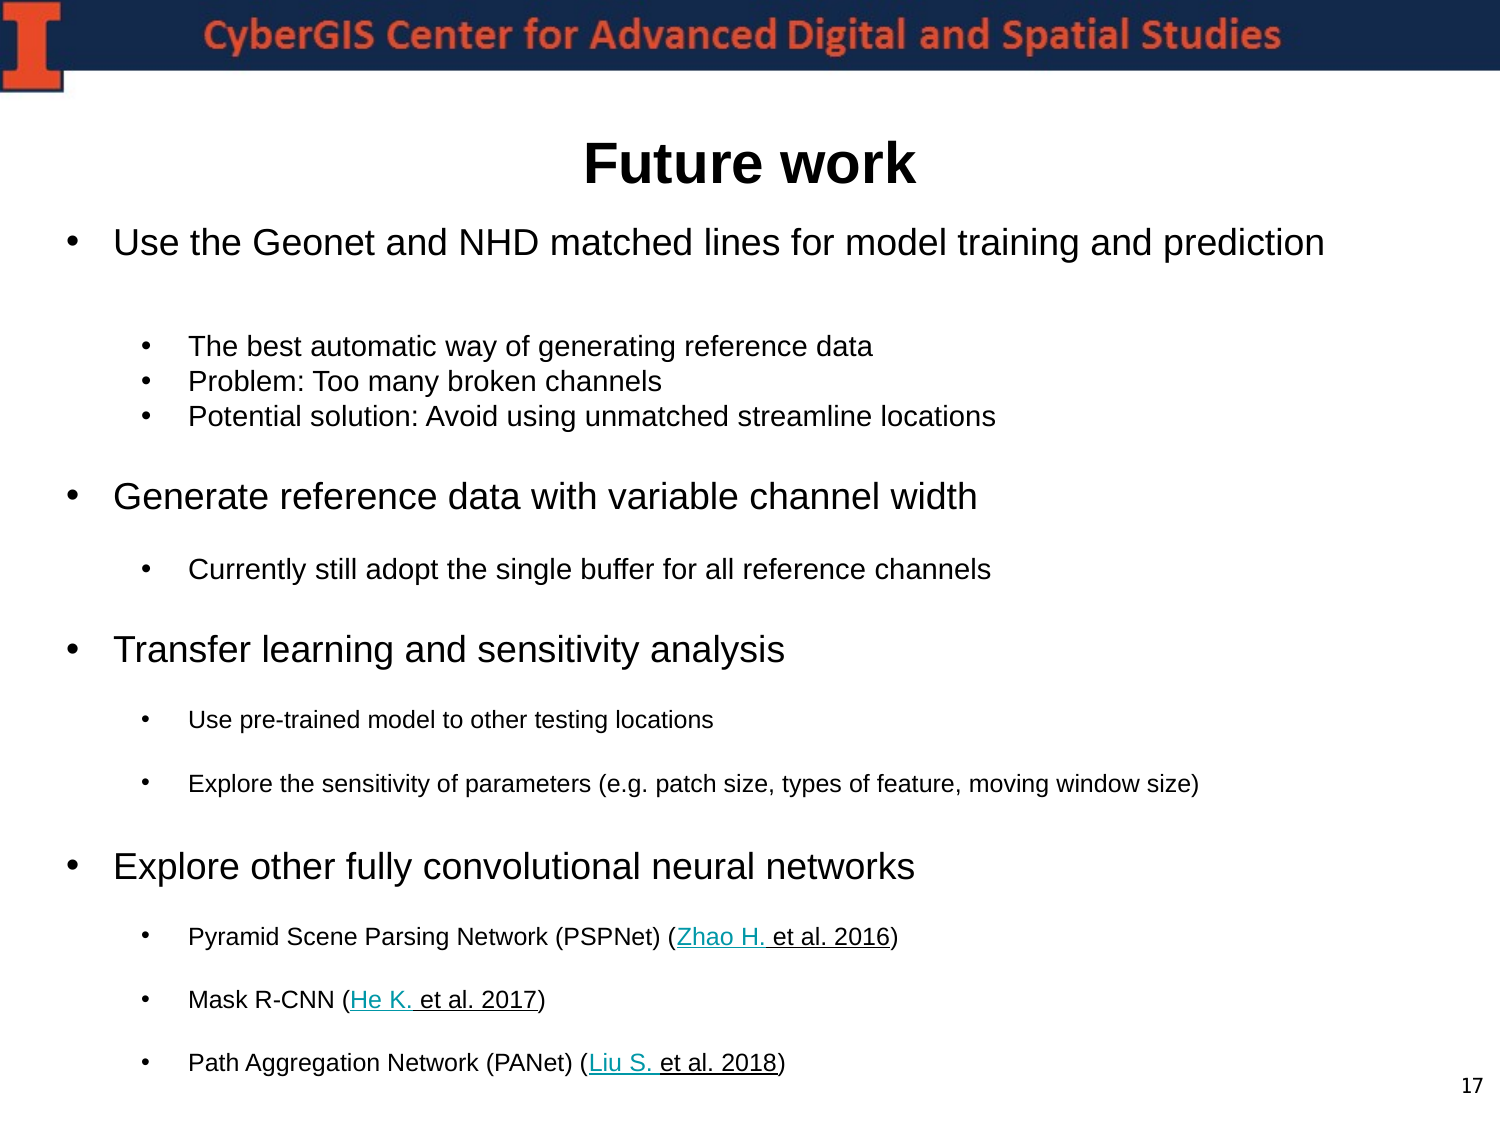

# Future work
Use the Geonet and NHD matched lines for model training and prediction

The best automatic way of generating reference data
Problem: Too many broken channels
Potential solution: Avoid using unmatched streamline locations

Generate reference data with variable channel width
Currently still adopt the single buffer for all reference channels

Transfer learning and sensitivity analysis
Use pre-trained model to other testing locations
Explore the sensitivity of parameters (e.g. patch size, types of feature, moving window size)

Explore other fully convolutional neural networks
Pyramid Scene Parsing Network (PSPNet) (Zhao H. et al. 2016)
Mask R-CNN (He K. et al. 2017)
Path Aggregation Network (PANet) (Liu S. et al. 2018)

17